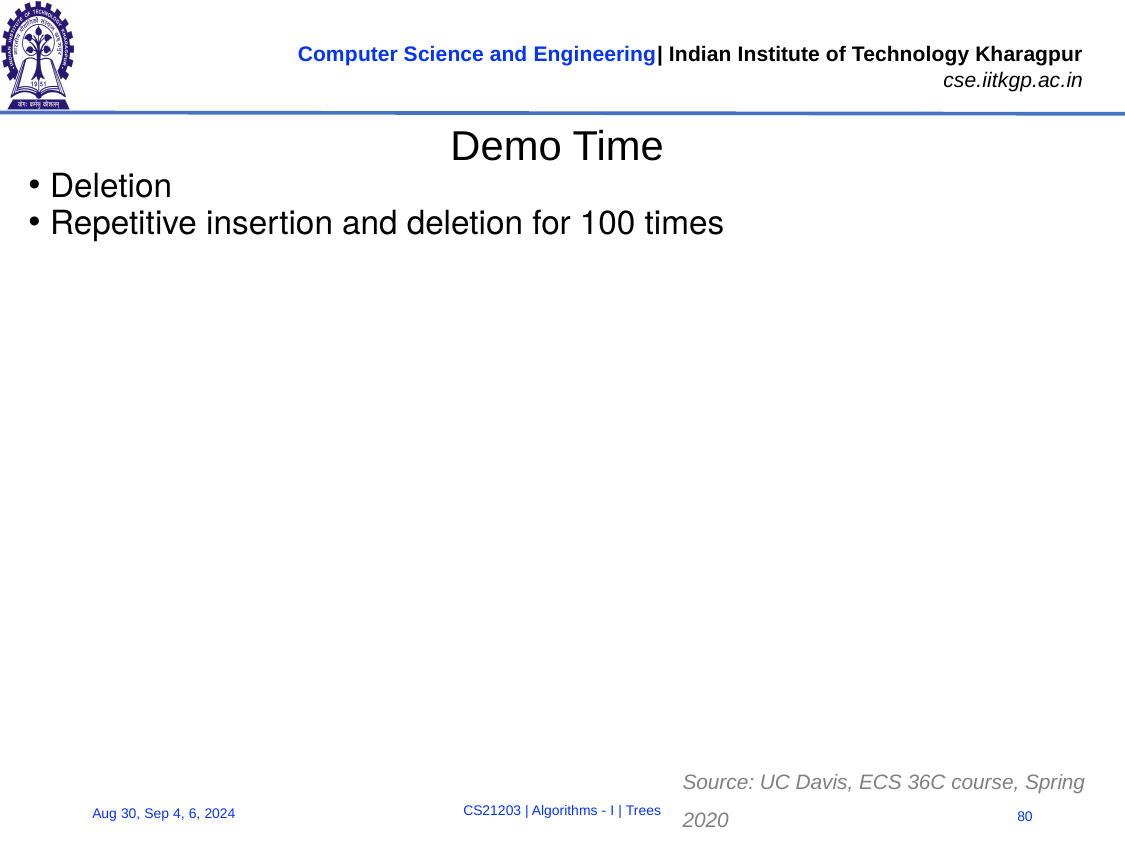

# Demo Time
Deletion
Repetitive insertion and deletion for 100 times
Source: UC Davis, ECS 36C course, Spring 2020
CS21203 | Algorithms - I | Trees
80
Aug 30, Sep 4, 6, 2024